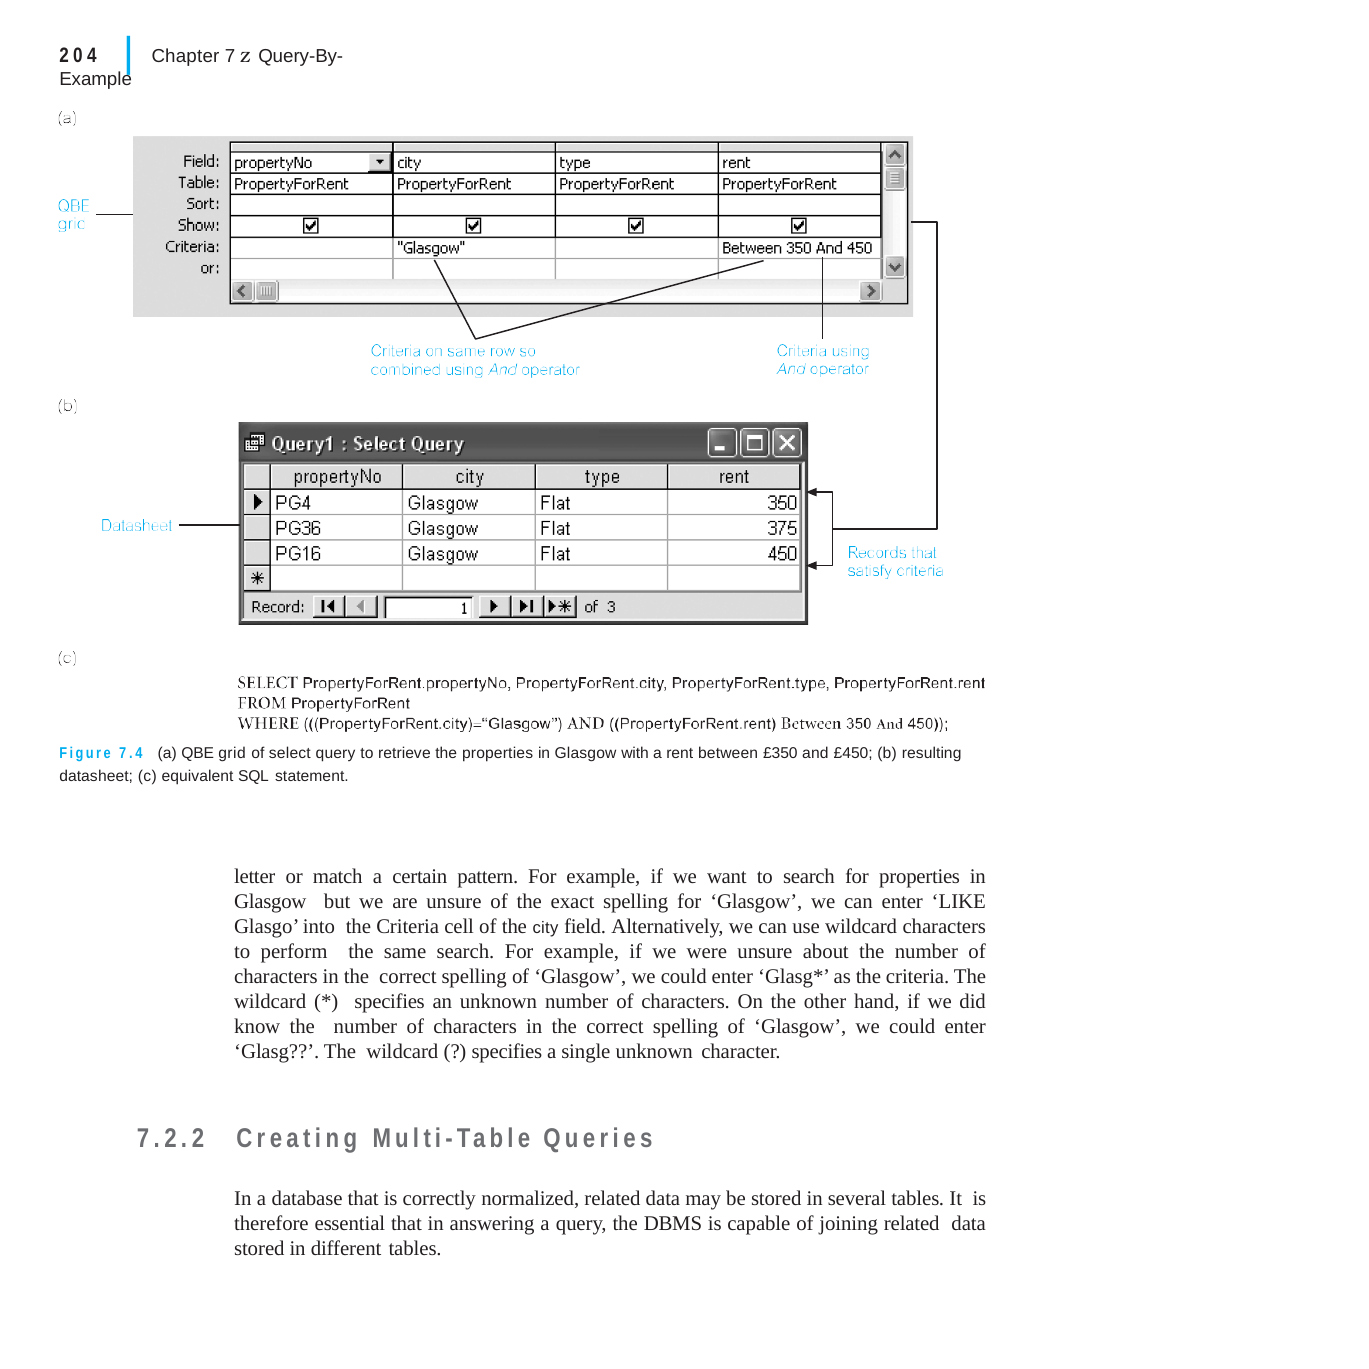

|
204	Chapter 7 z Query-By-Example

Figure 7.4 (a) QBE grid of select query to retrieve the properties in Glasgow with a rent between £350 and £450; (b) resulting  datasheet; (c) equivalent SQL statement.
letter or match a certain pattern. For example, if we want to search for properties in Glasgow  but we are unsure of the exact spelling for ‘Glasgow’, we can enter ‘LIKE Glasgo’ into  the Criteria cell of the city field. Alternatively, we can use wildcard characters to perform  the same search. For example, if we were unsure about the number of characters in the  correct spelling of ‘Glasgow’, we could enter ‘Glasg*’ as the criteria. The wildcard (*)  specifies an unknown number of characters. On the other hand, if we did know the  number of characters in the correct spelling of ‘Glasgow’, we could enter ‘Glasg??’. The  wildcard (?) specifies a single unknown character.

7.2.2	Creating Multi-Table Queries

In a database that is correctly normalized, related data may be stored in several tables. It  is therefore essential that in answering a query, the DBMS is capable of joining related  data stored in different tables.